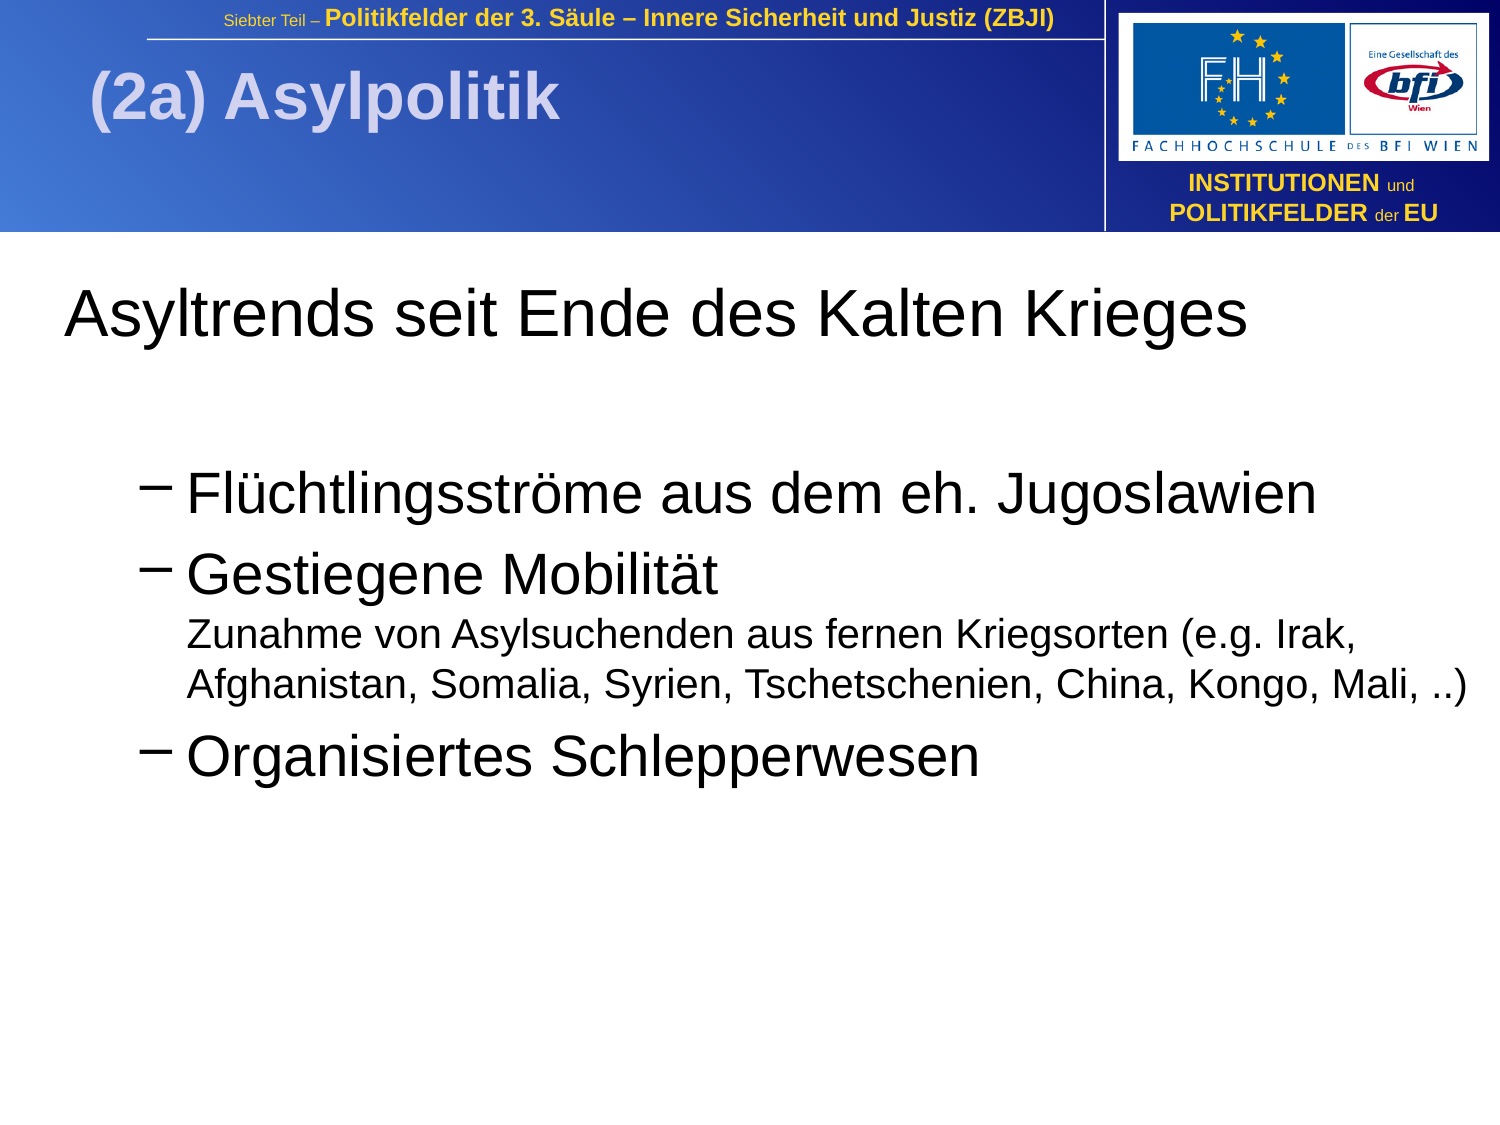

(2a) Asylpolitik
Asyltrends seit Ende des Kalten Krieges

Flüchtlingsströme aus dem eh. Jugoslawien
Gestiegene Mobilität
Zunahme von Asylsuchenden aus fernen Kriegsorten (e.g. Irak, Afghanistan, Somalia, Syrien, Tschetschenien, China, Kongo, Mali, ..)
Organisiertes Schlepperwesen